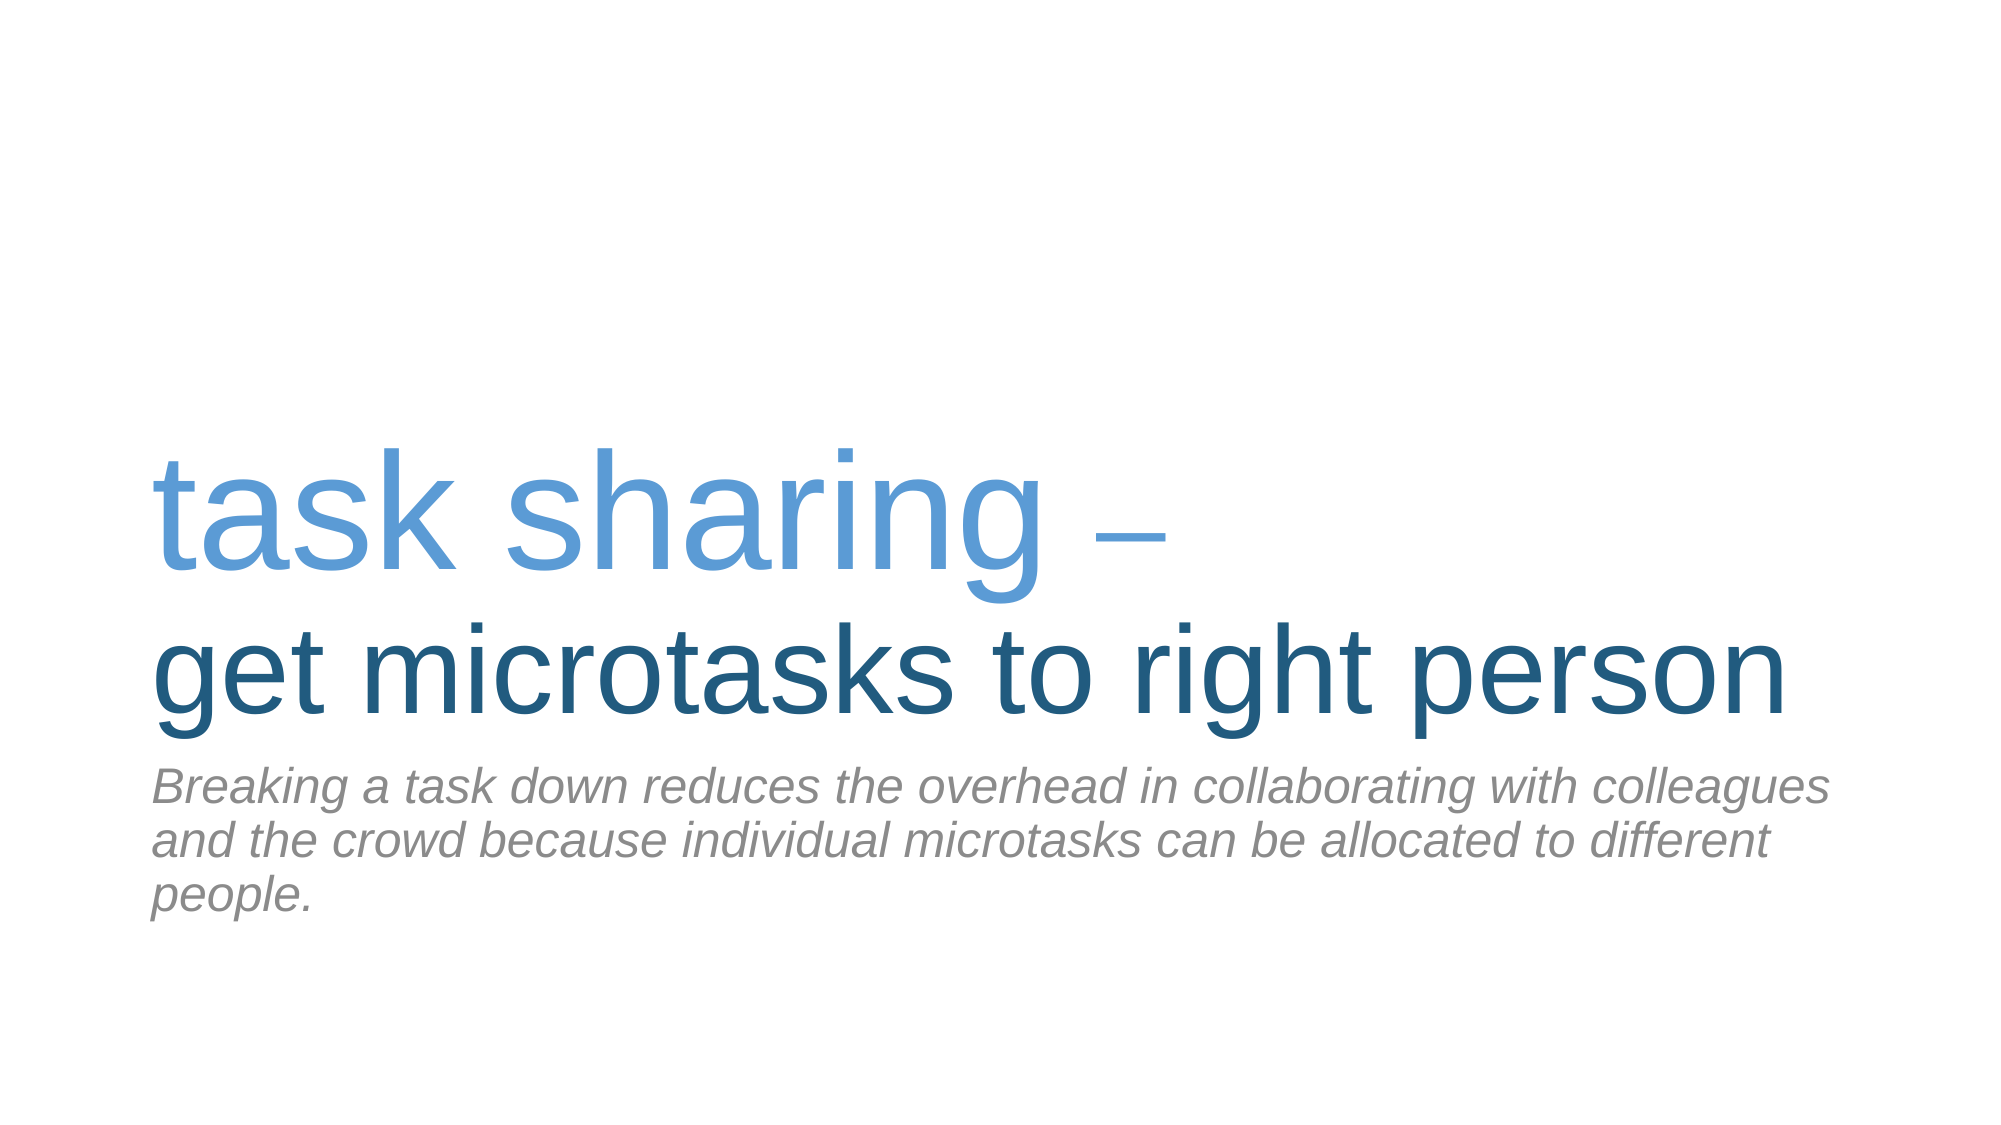

# task sharing – get microtasks to right person
Breaking a task down reduces the overhead in collaborating with colleagues and the crowd because individual microtasks can be allocated to different people.